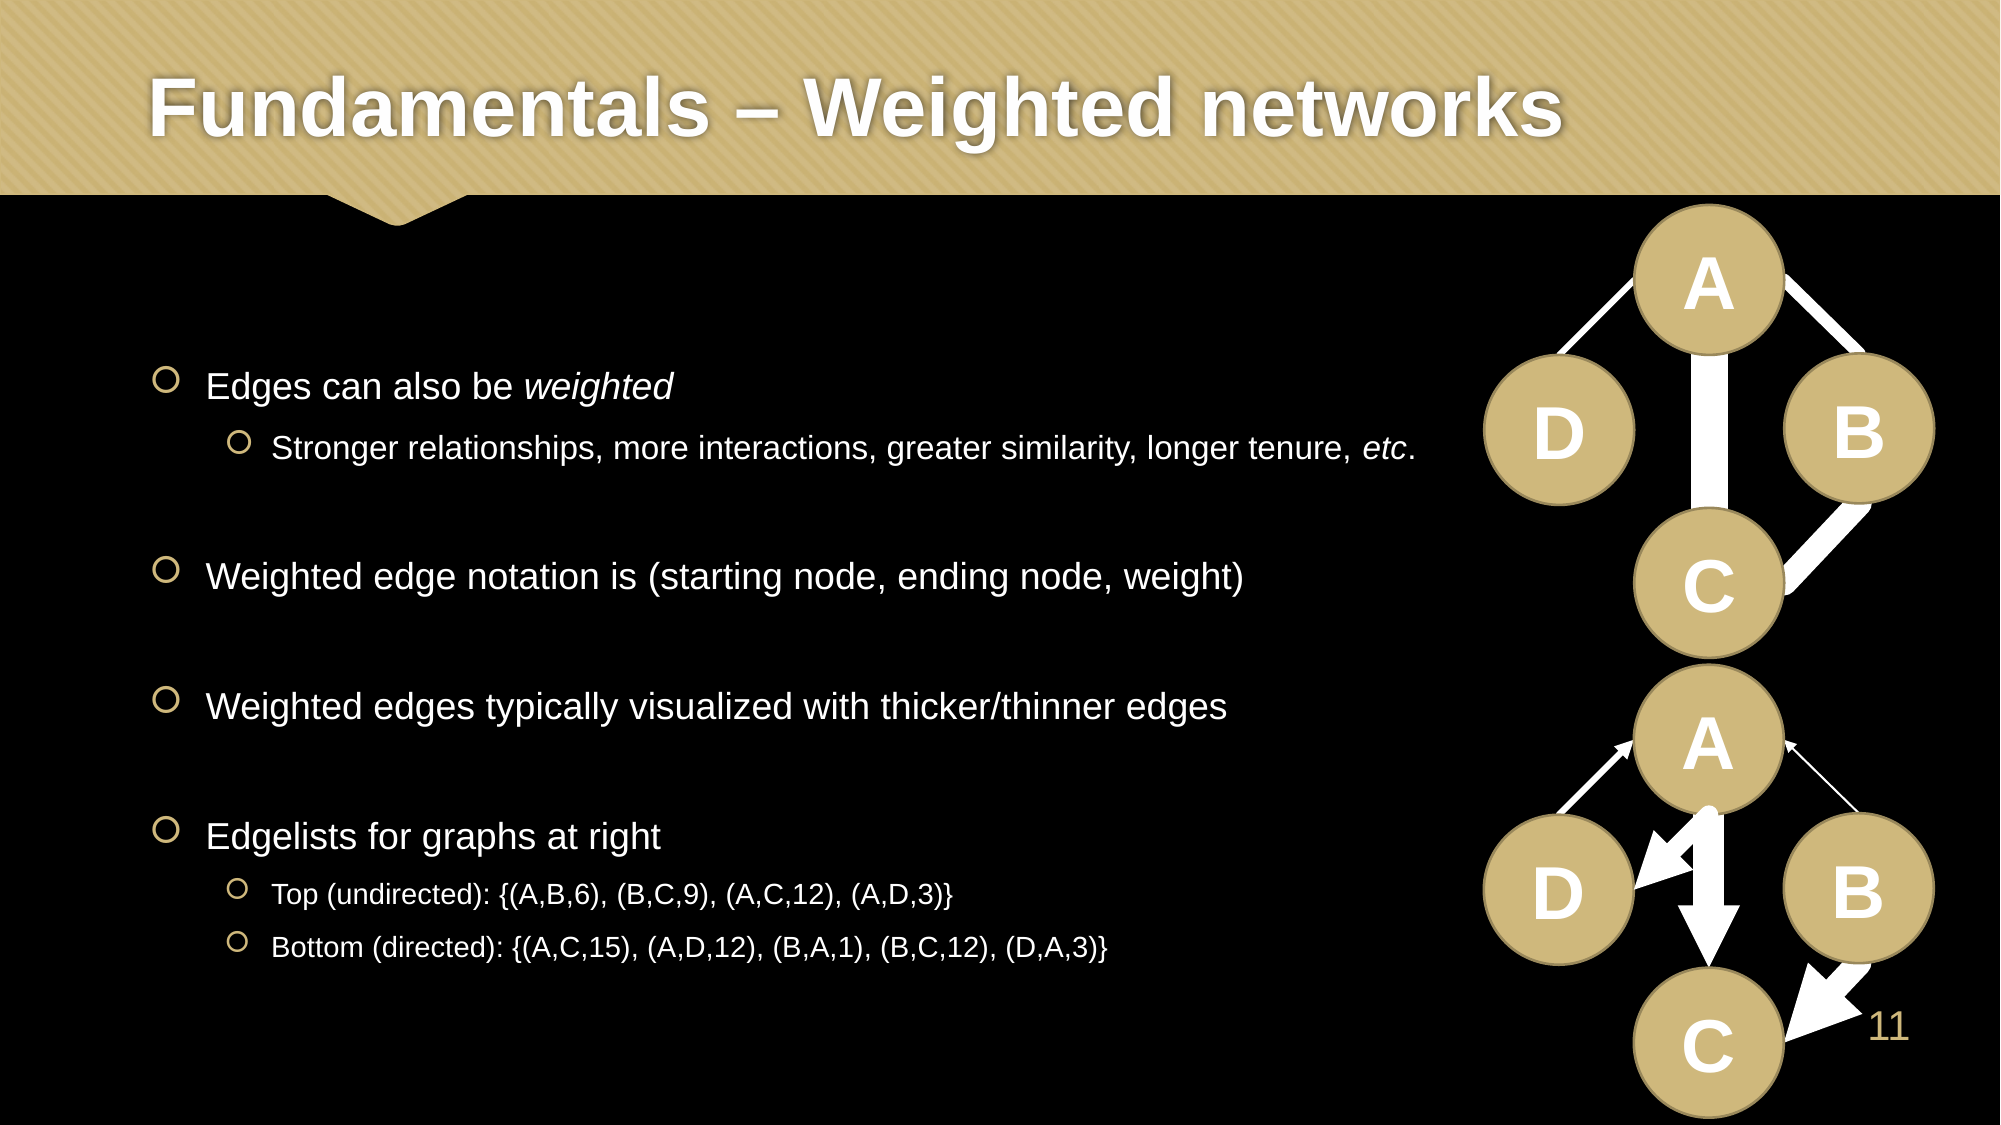

# Fundamentals – Weighted networks
A
B
D
C
Edges can also be weighted
Stronger relationships, more interactions, greater similarity, longer tenure, etc.

Weighted edge notation is (starting node, ending node, weight)

Weighted edges typically visualized with thicker/thinner edges

Edgelists for graphs at right
Top (undirected): {(A,B,6), (B,C,9), (A,C,12), (A,D,3)}
Bottom (directed): {(A,C,15), (A,D,12), (B,A,1), (B,C,12), (D,A,3)}
A
B
D
C
11